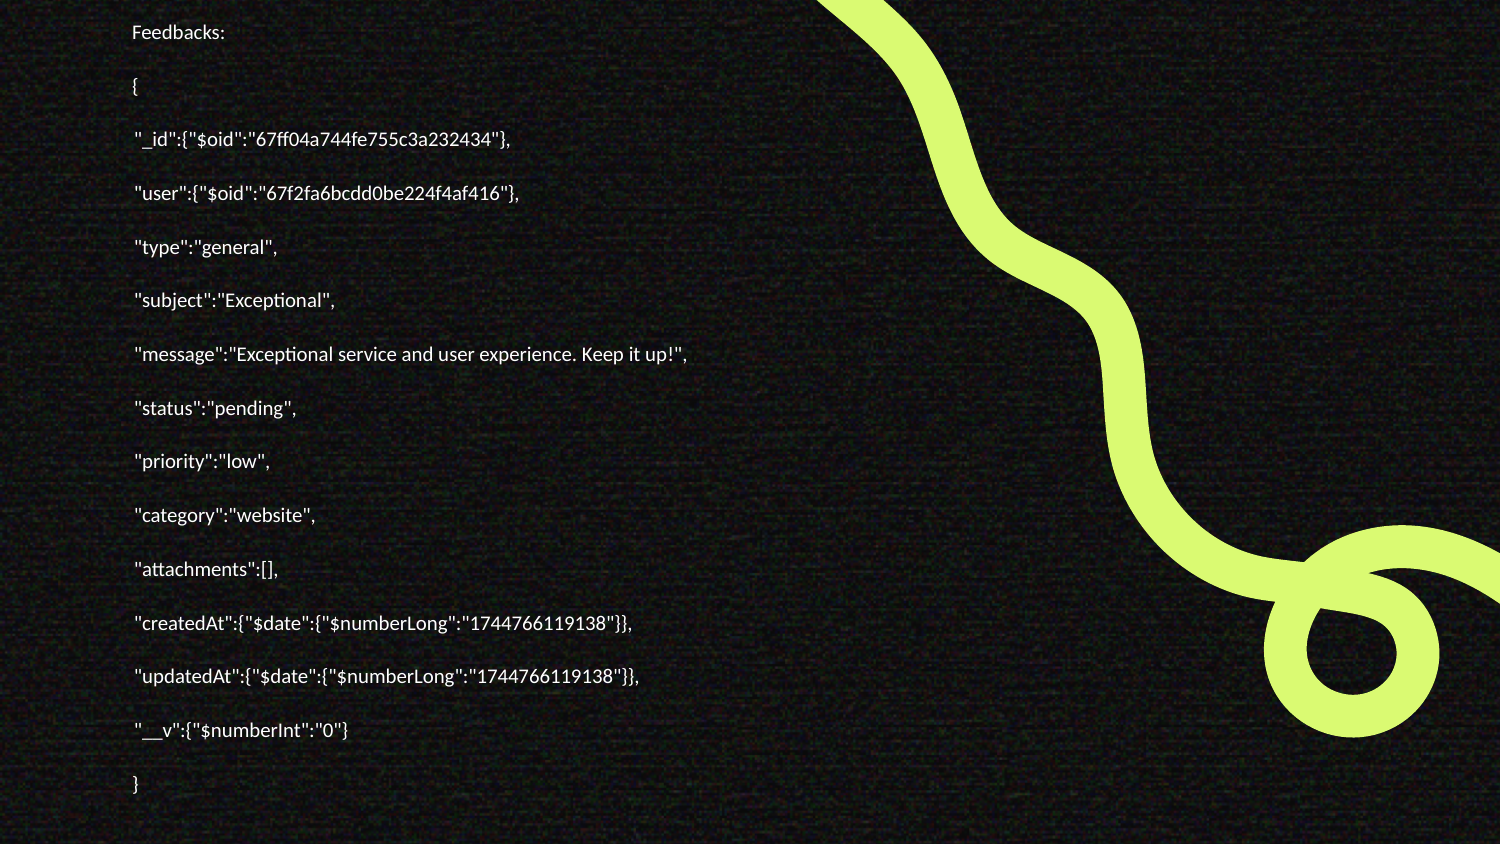

Feedbacks:
{
"_id":{"$oid":"67ff04a744fe755c3a232434"},
"user":{"$oid":"67f2fa6bcdd0be224f4af416"},
"type":"general",
"subject":"Exceptional",
"message":"Exceptional service and user experience. Keep it up!",
"status":"pending",
"priority":"low",
"category":"website",
"attachments":[],
"createdAt":{"$date":{"$numberLong":"1744766119138"}},
"updatedAt":{"$date":{"$numberLong":"1744766119138"}},
"__v":{"$numberInt":"0"}
}